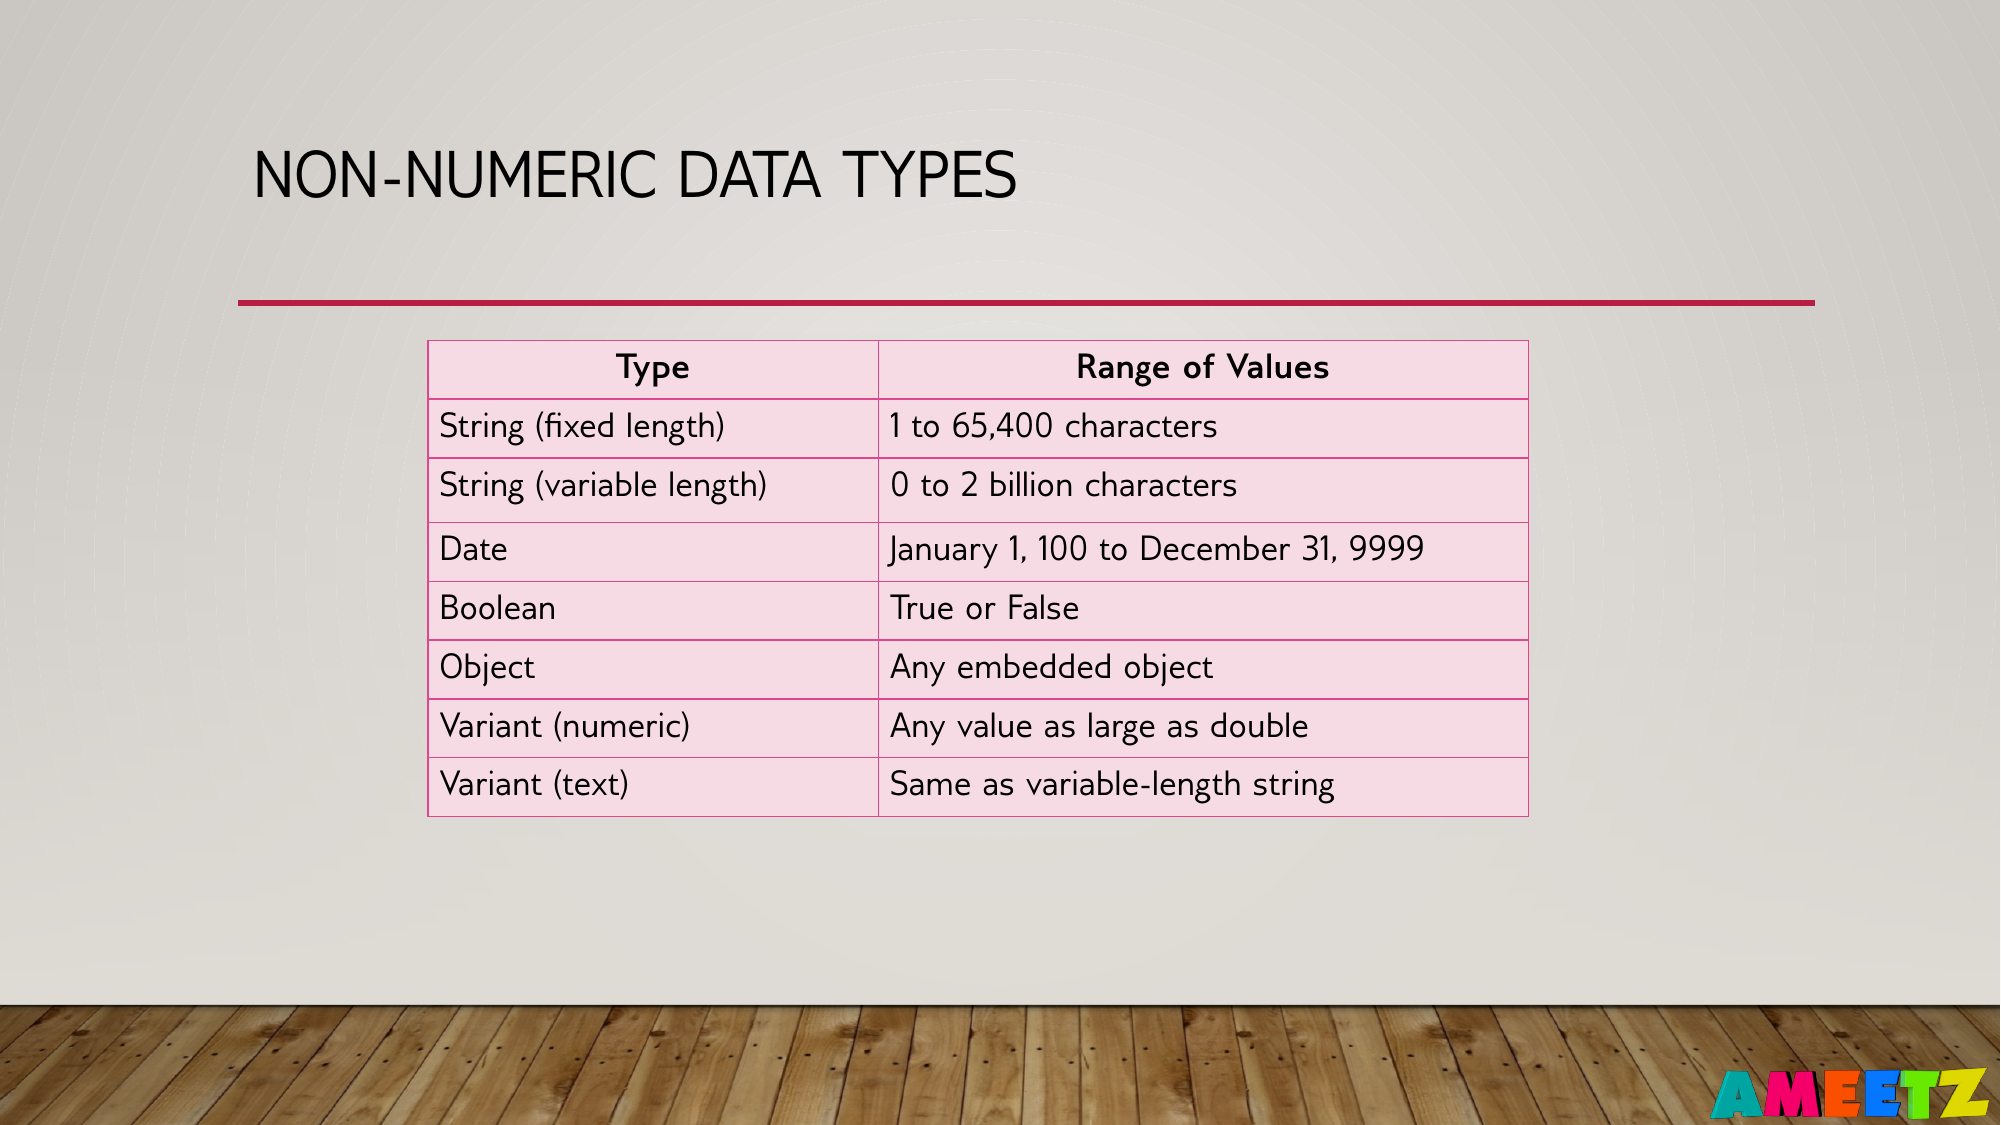

# Non-Numeric Data Types
| Type | Range of Values |
| --- | --- |
| String (fixed length) | 1 to 65,400 characters |
| String (variable length) | 0 to 2 billion characters |
| Date | January 1, 100 to December 31, 9999 |
| Boolean | True or False |
| Object | Any embedded object |
| Variant (numeric) | Any value as large as double |
| Variant (text) | Same as variable-length string |